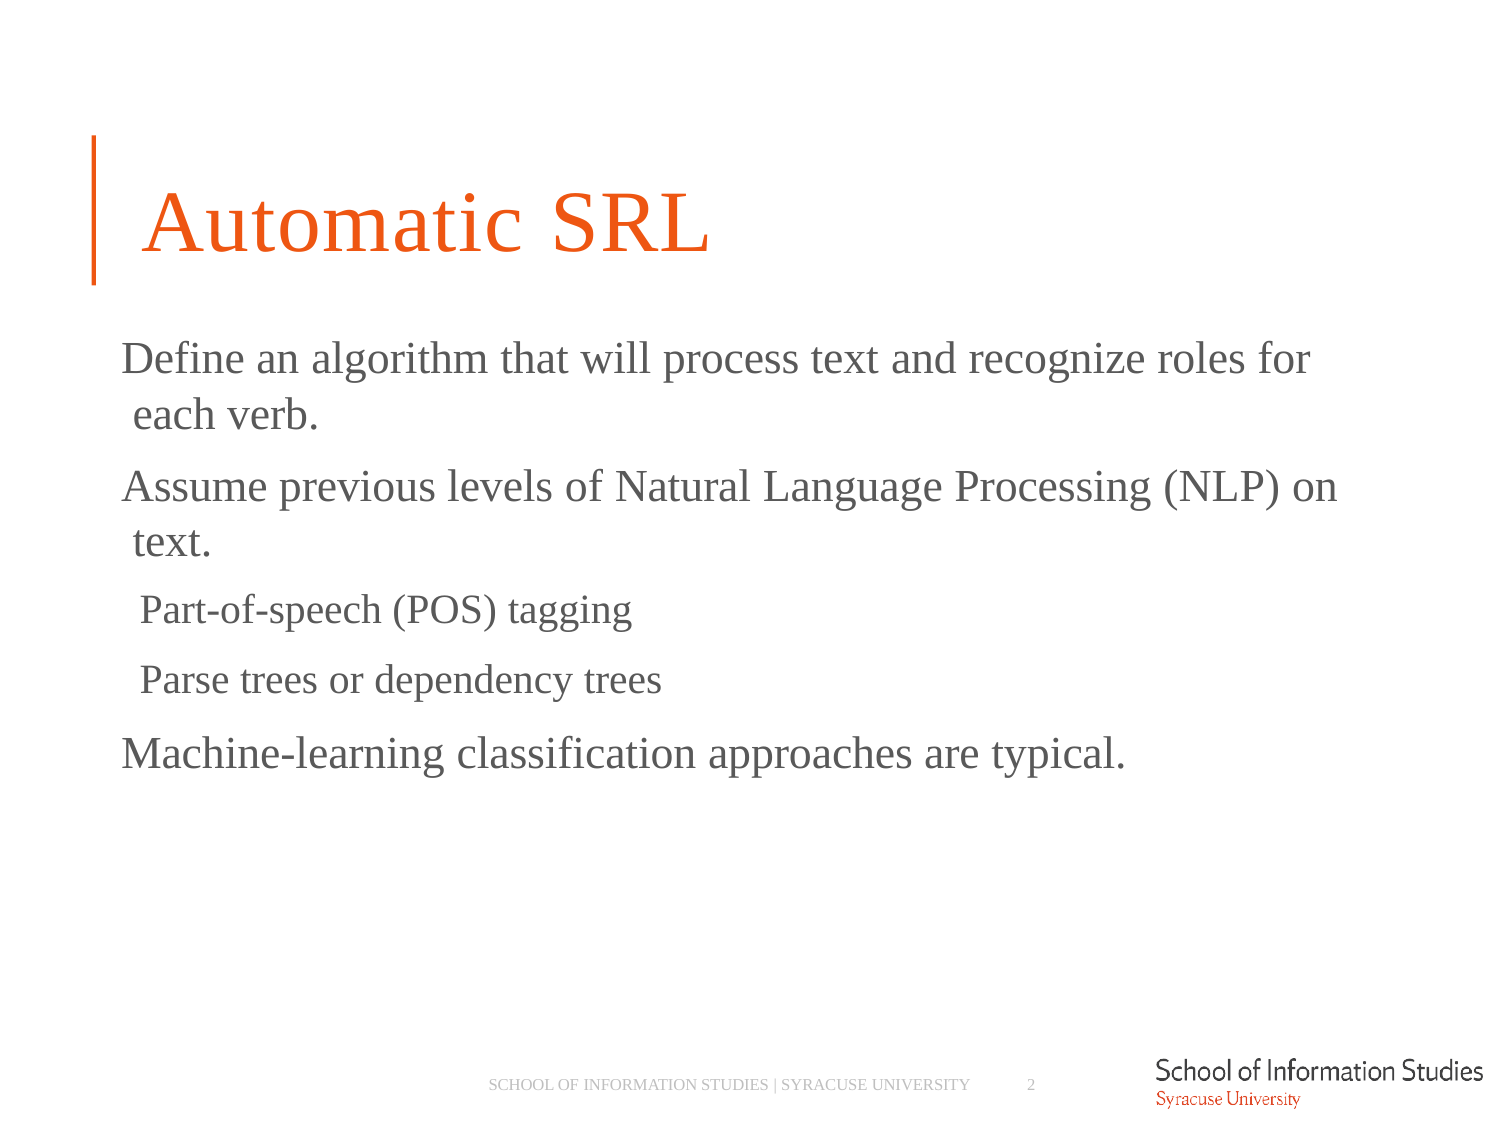

# Automatic SRL
Define an algorithm that will process text and recognize roles for  each verb.
Assume previous levels of Natural Language Processing (NLP) on  text.
­ Part-of-speech (POS) tagging
­ Parse trees or dependency trees
Machine-learning classification approaches are typical.
SCHOOL OF INFORMATION STUDIES | SYRACUSE UNIVERSITY
2